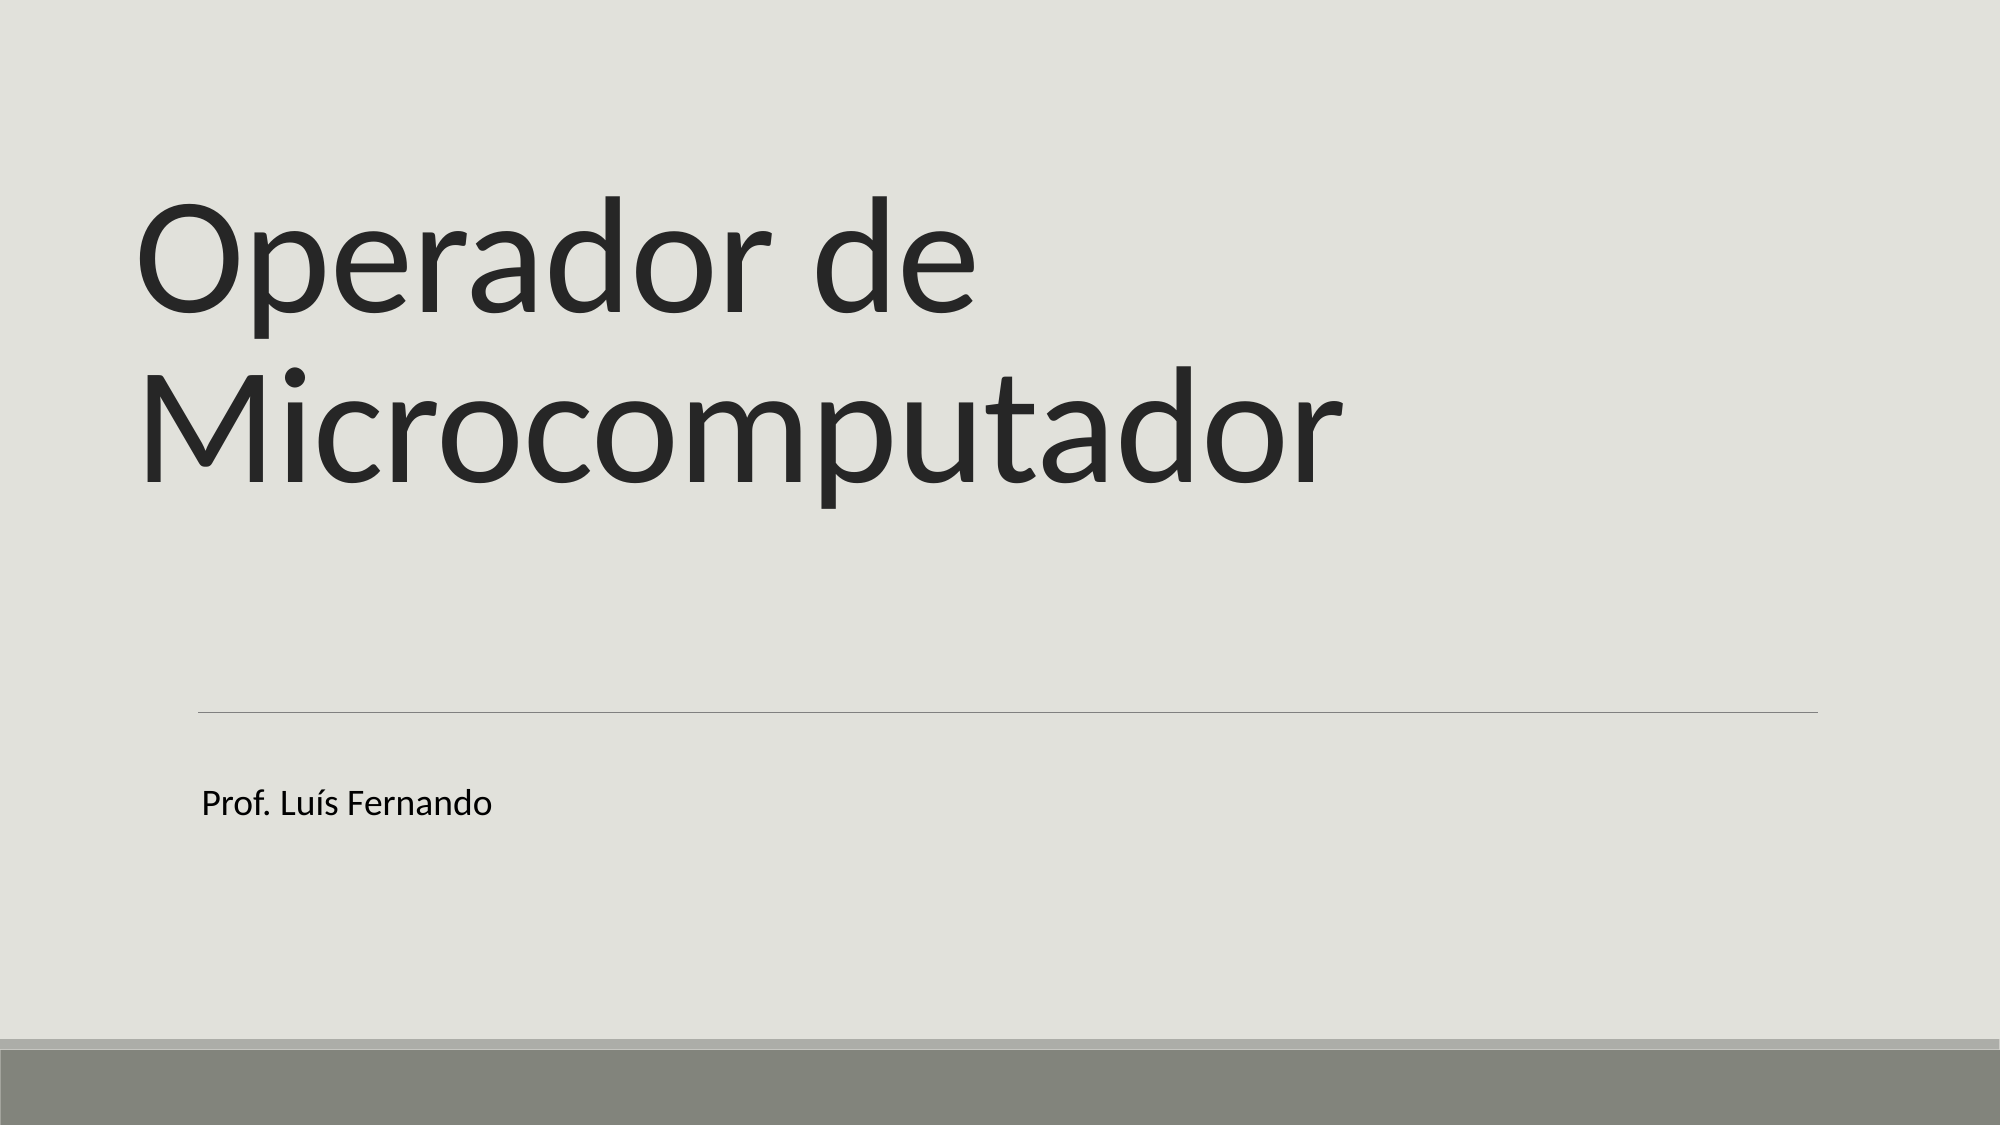

# Operador de Microcomputador
Prof. Luís Fernando